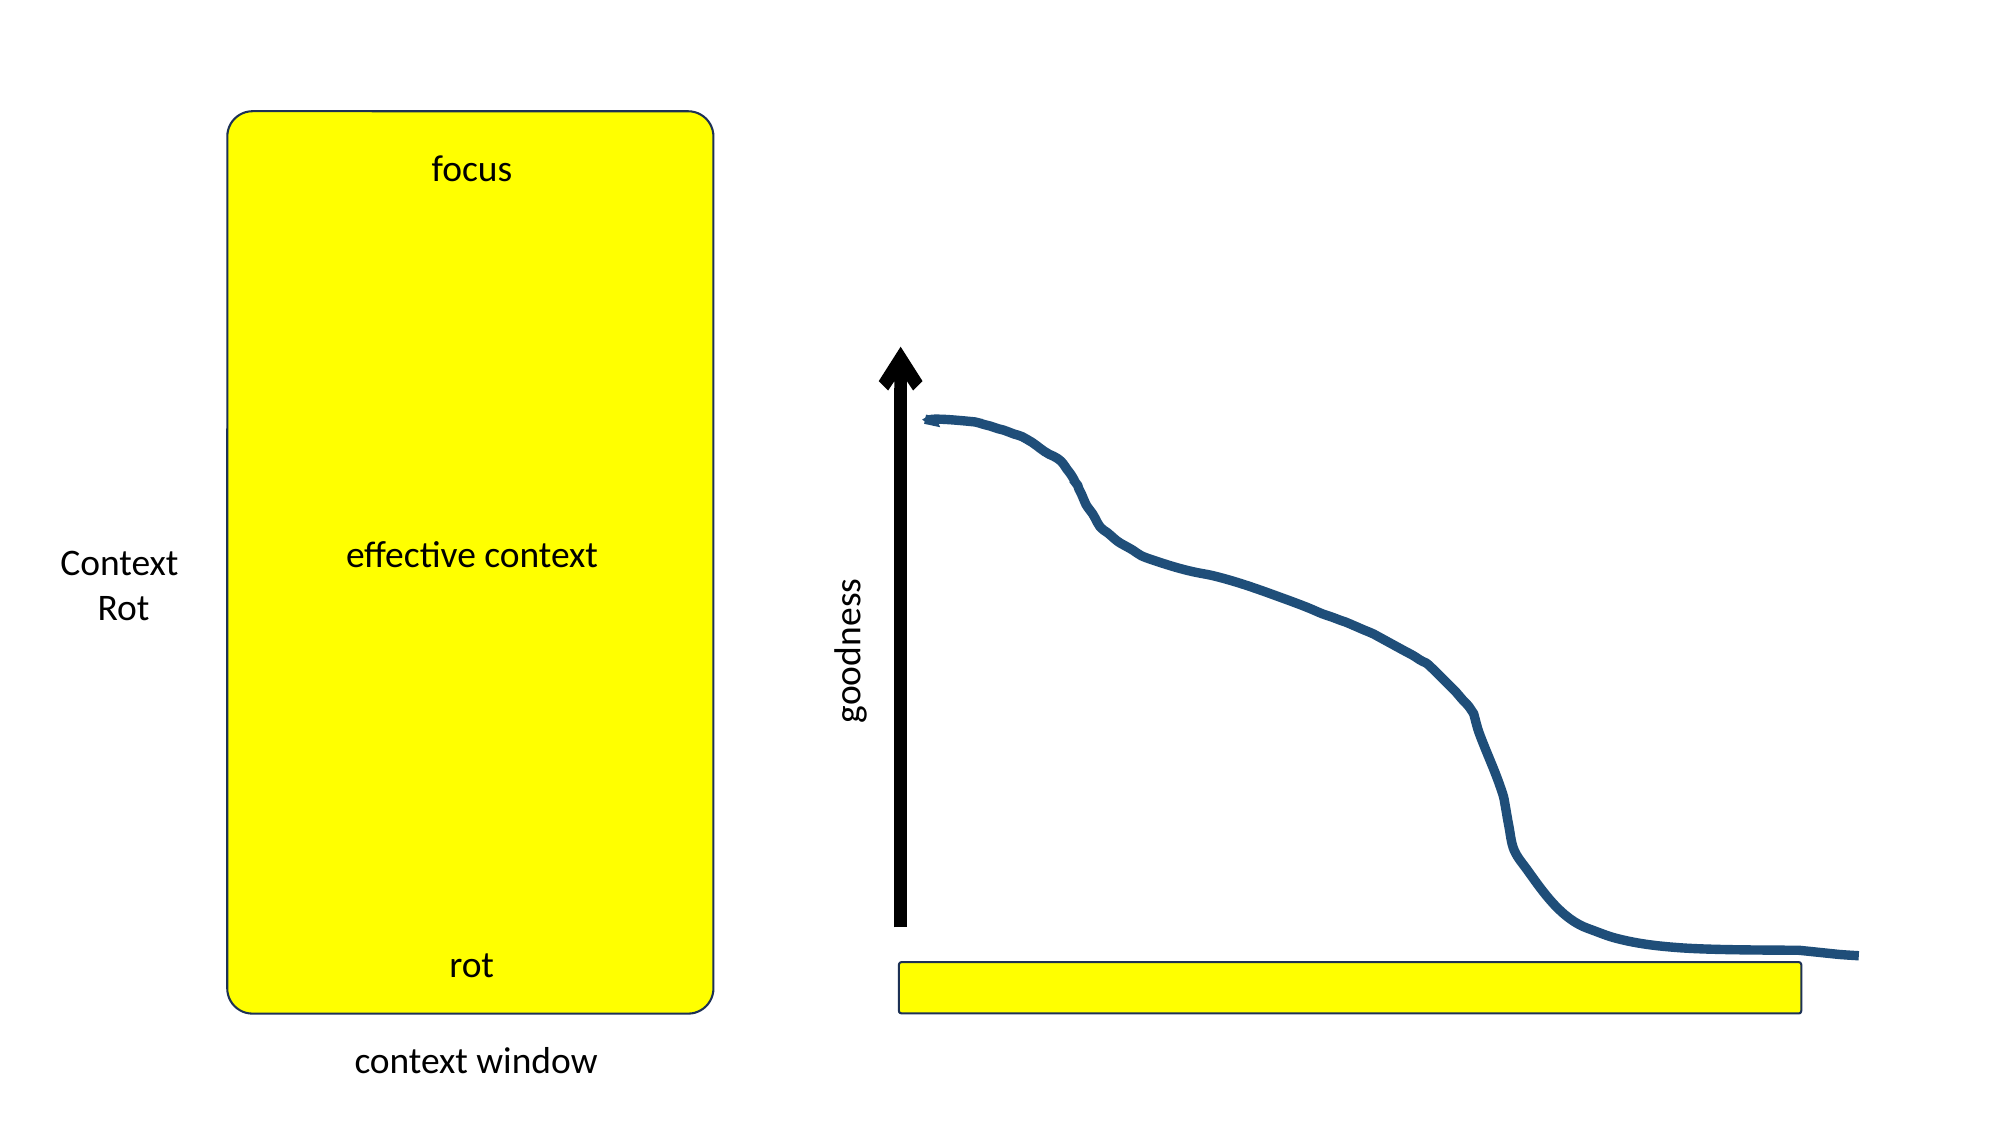

focus

effective context
Context
Rot

goodness
rot
context window